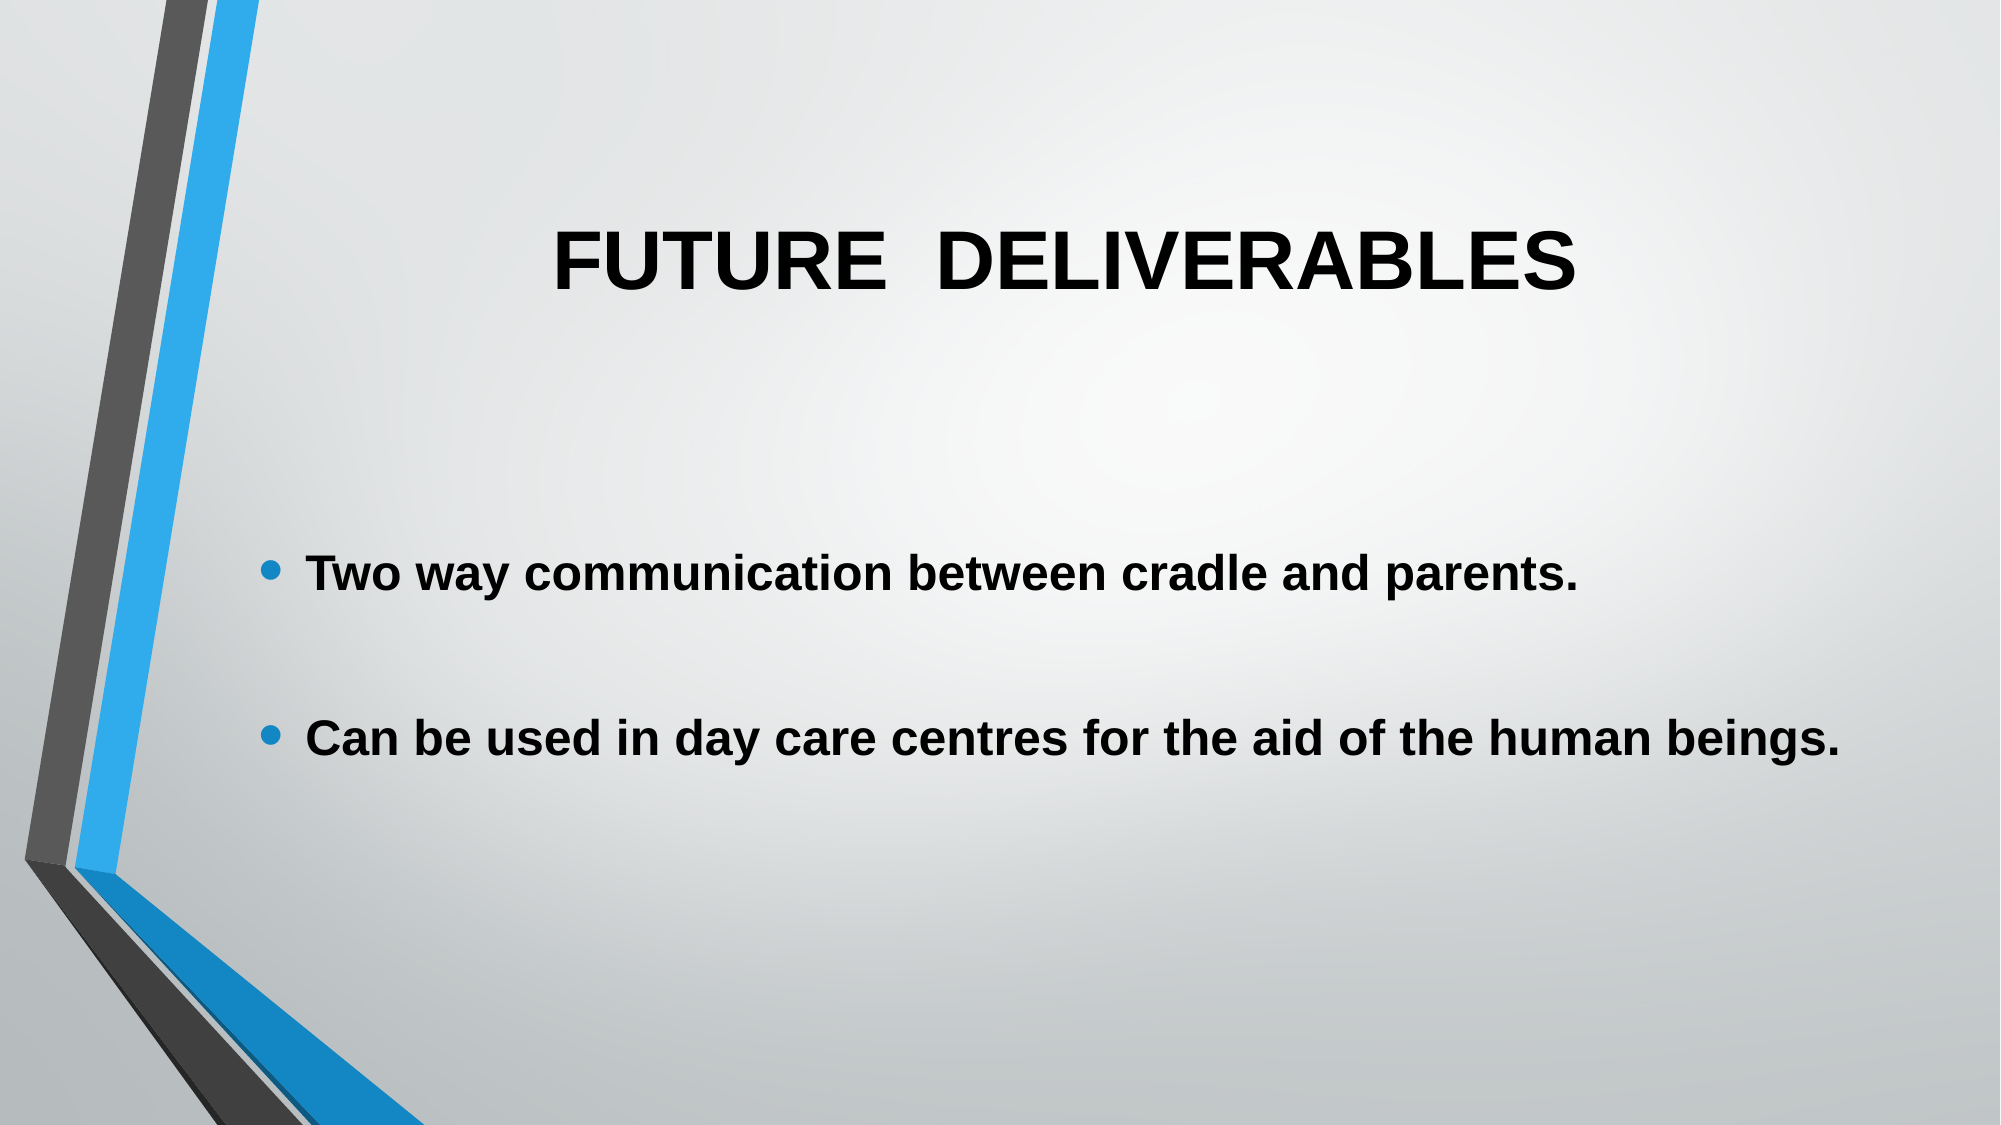

# FUTURE  DELIVERABLES
Two way communication between cradle and parents.

Can be used in day care centres for the aid of the human beings.